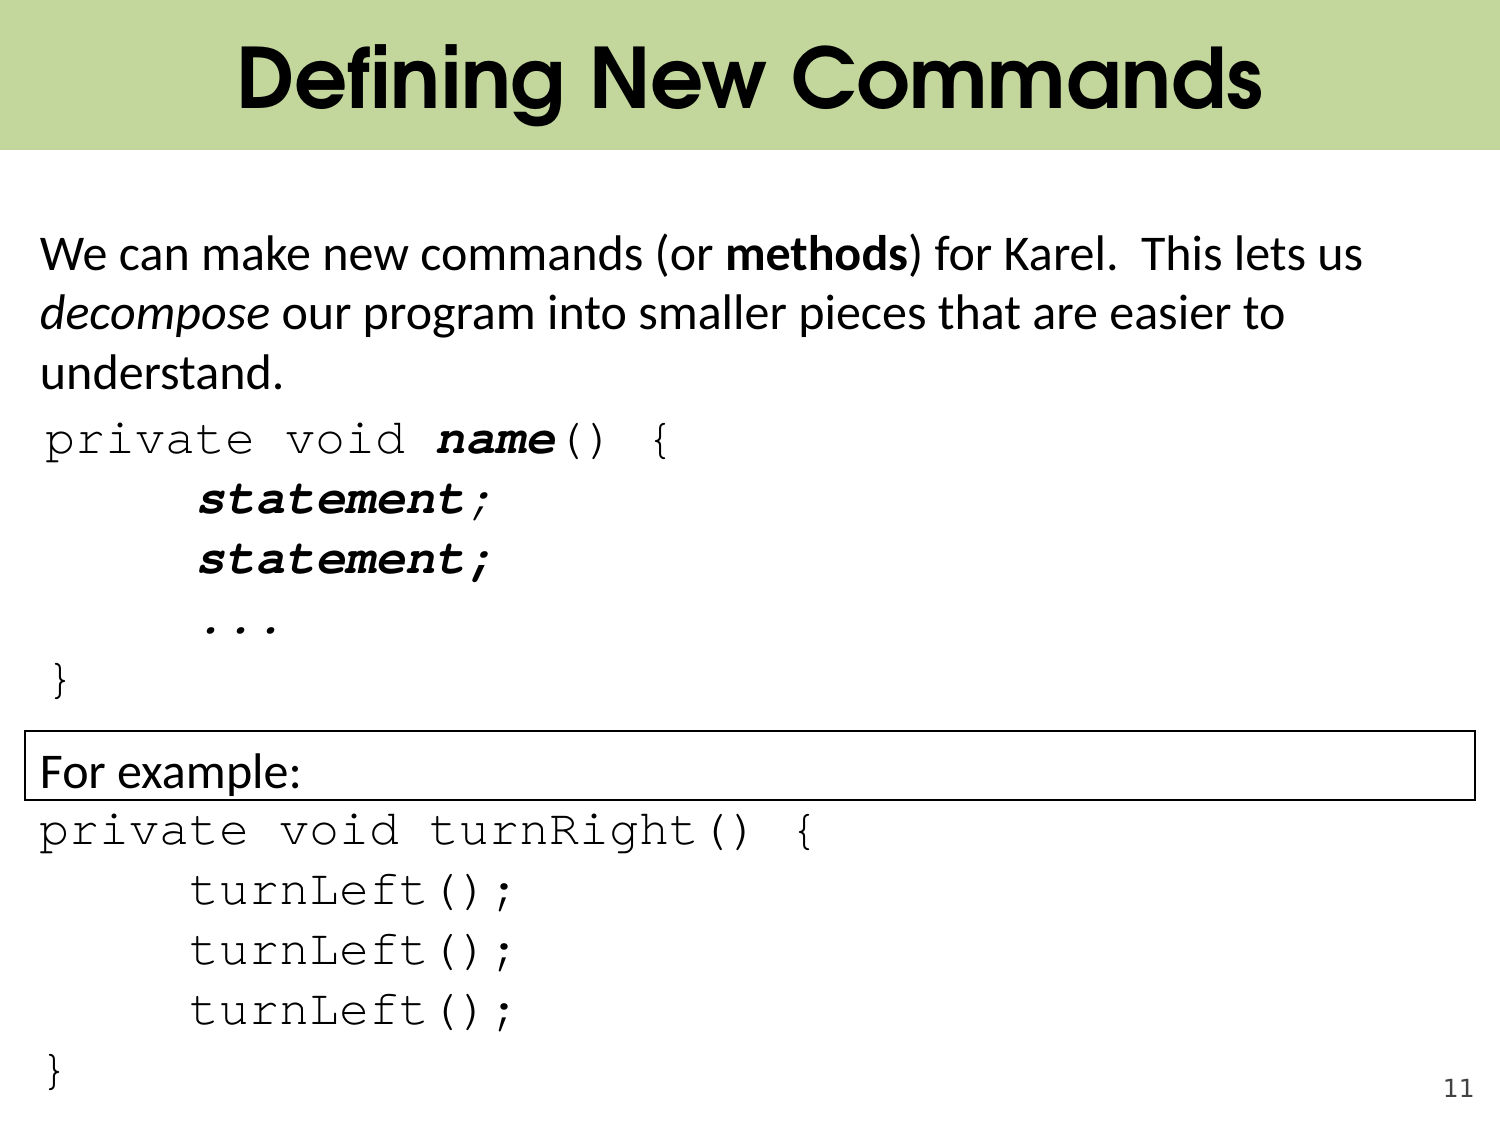

# Defining New Commands
We can make new commands (or methods) for Karel.  This lets us decompose our program into smaller pieces that are easier to understand.

private void name() {
	statement;
	statement;
	...
}

For example:

private void turnRight() {
	turnLeft();
	turnLeft();
	turnLeft();
}